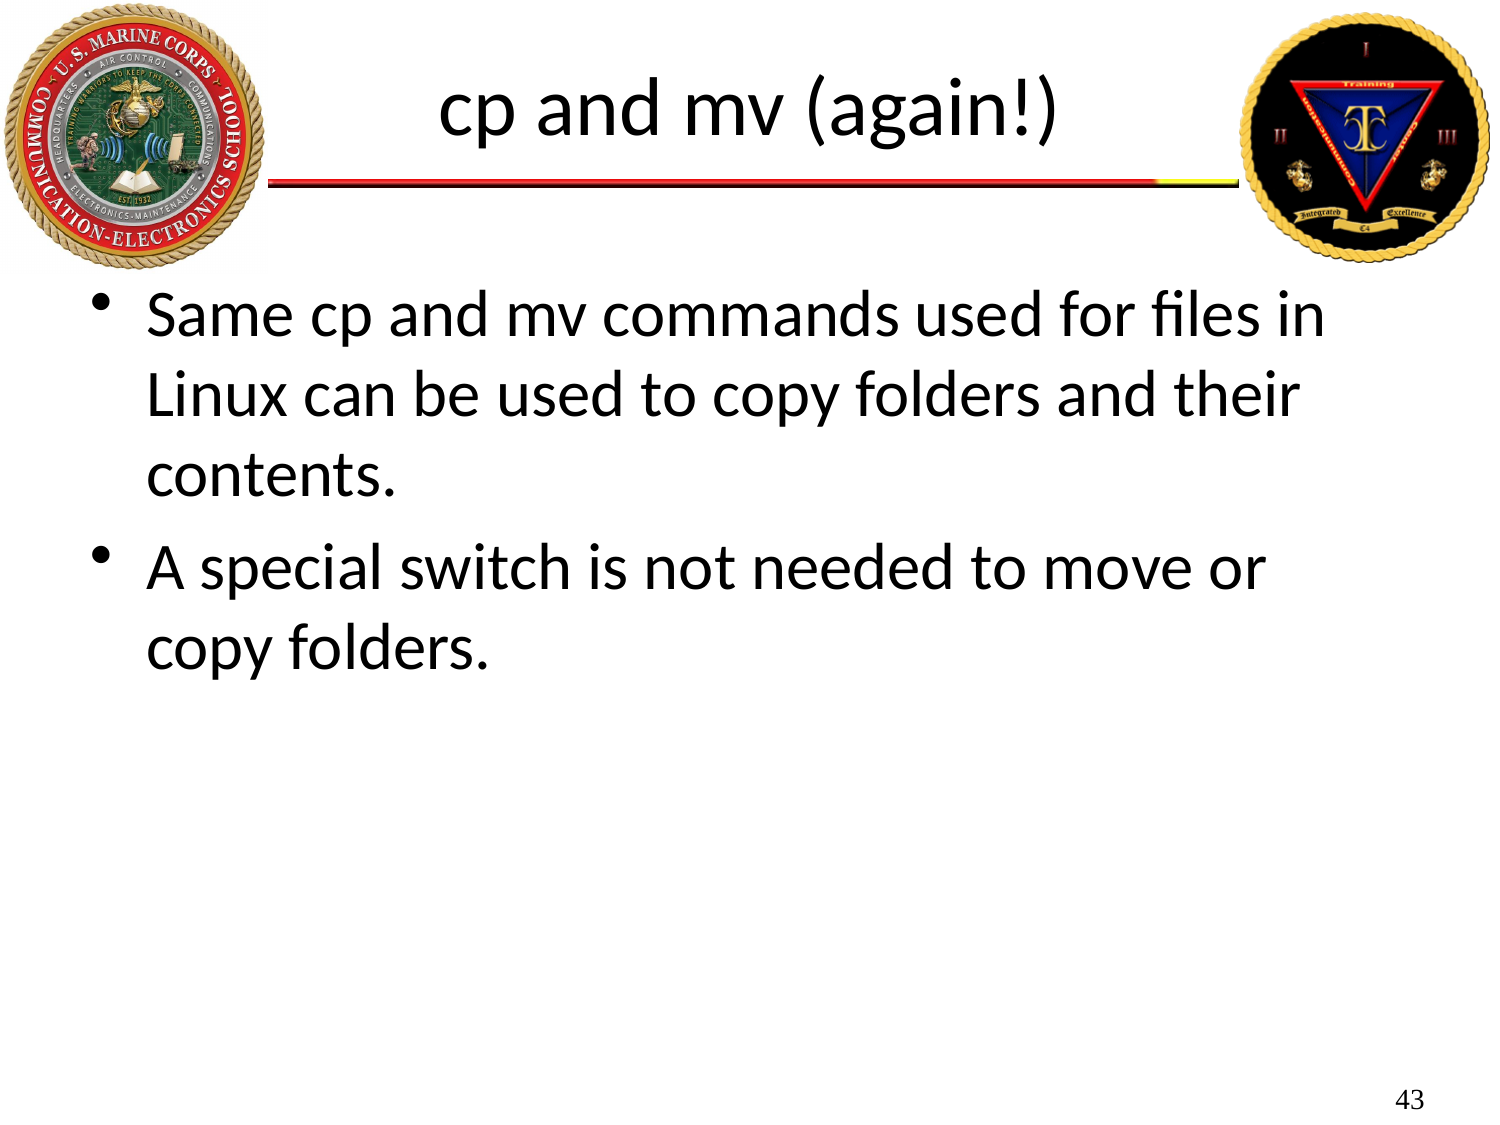

# cp and mv (again!)
Same cp and mv commands used for files in Linux can be used to copy folders and their contents.
A special switch is not needed to move or copy folders.